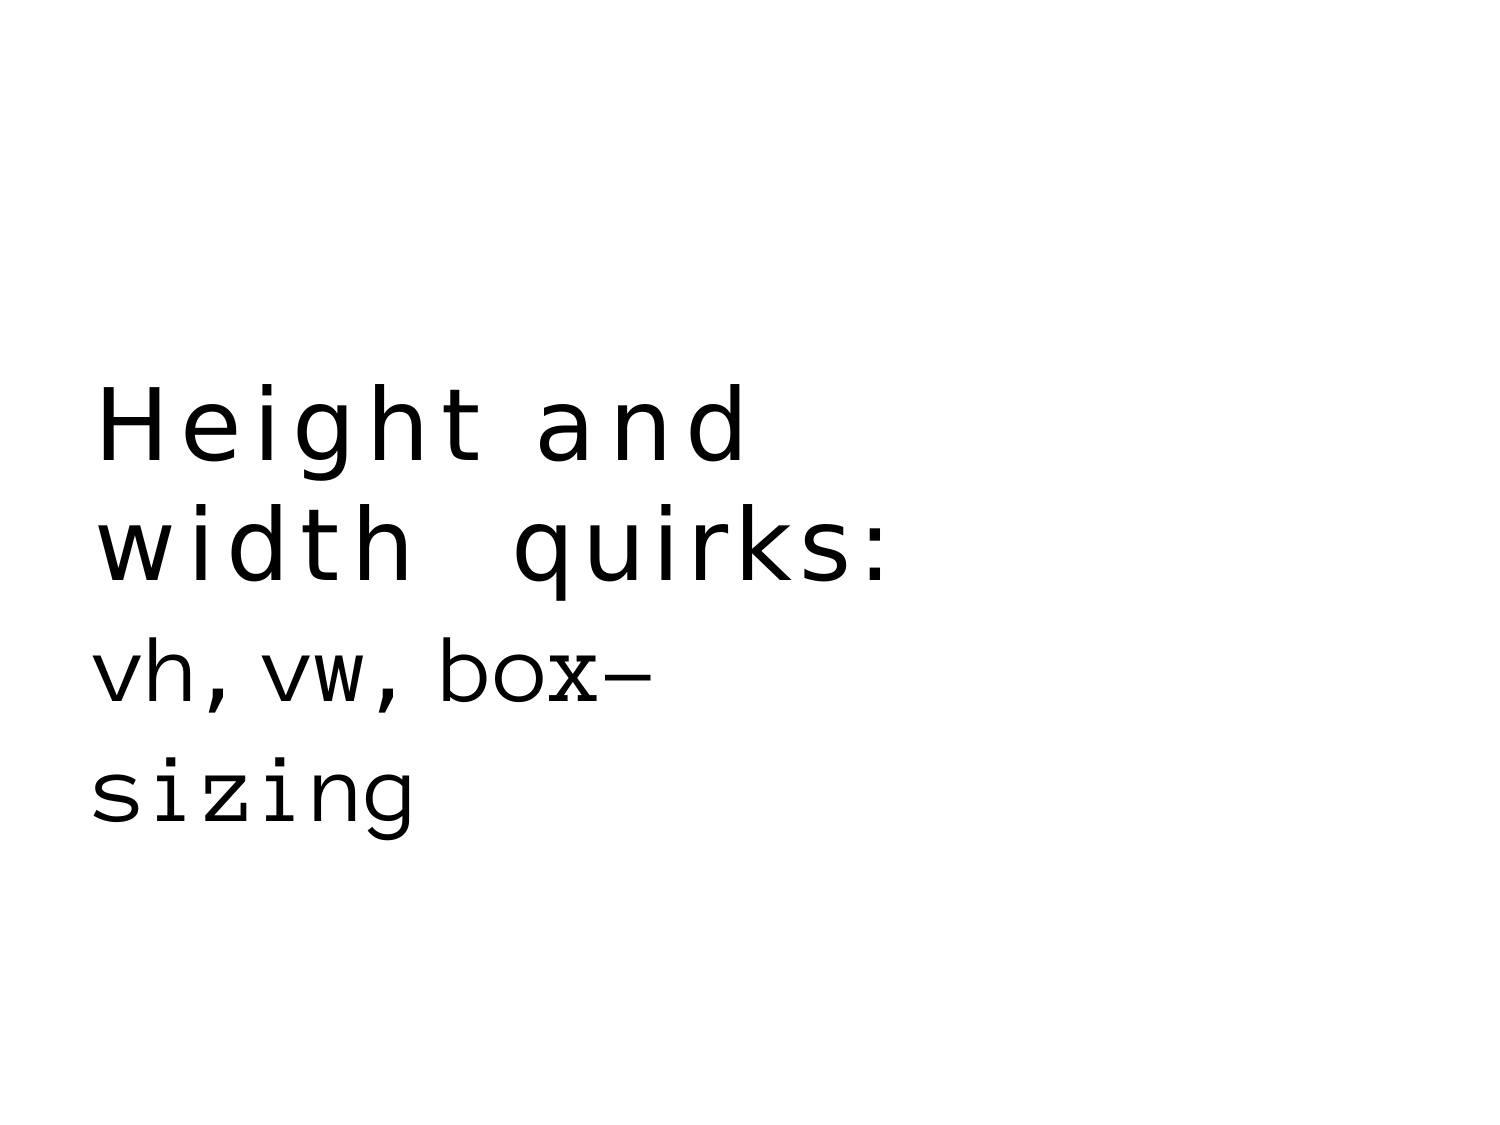

# Height and width  quirks:
vh, vw, box-sizing